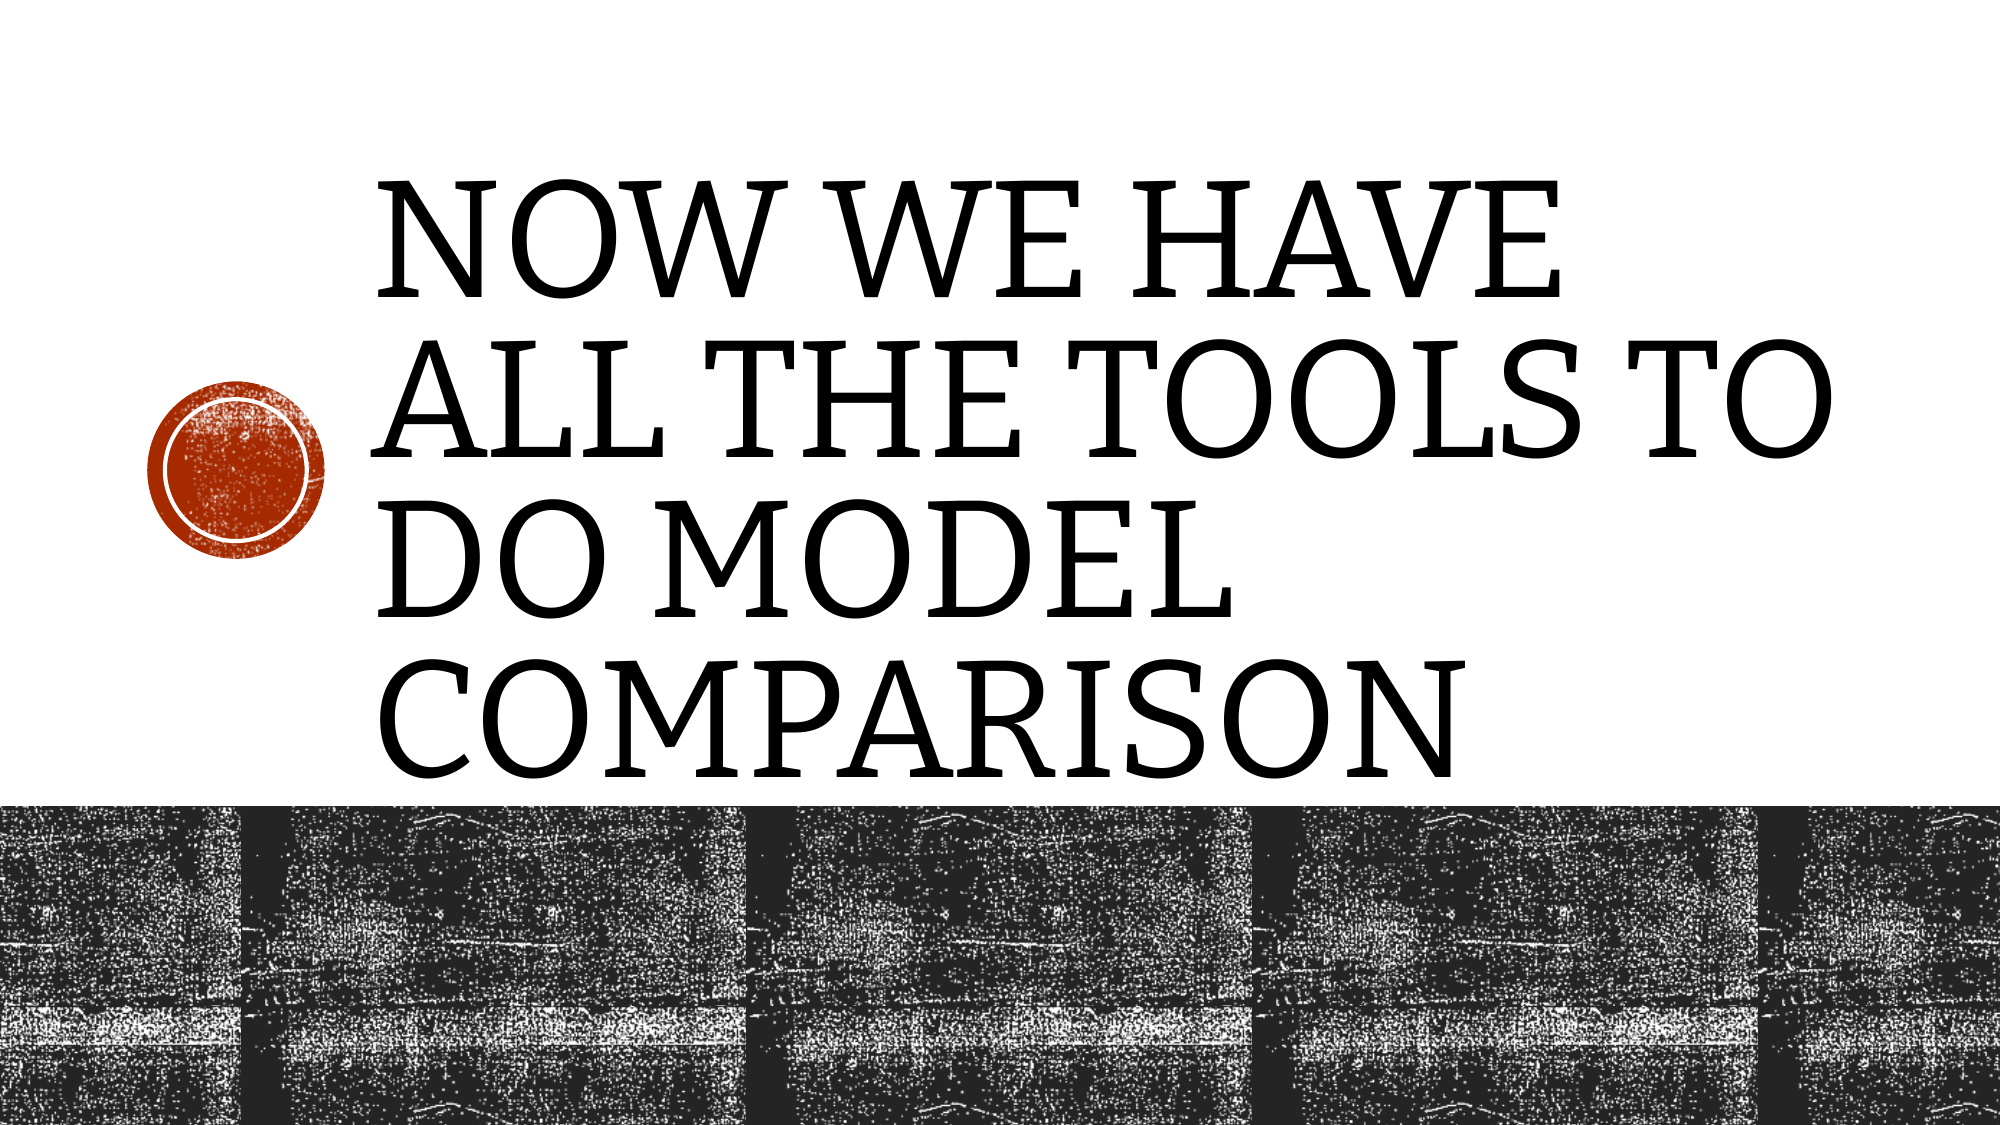

# Now we have all the tools to do model comparison